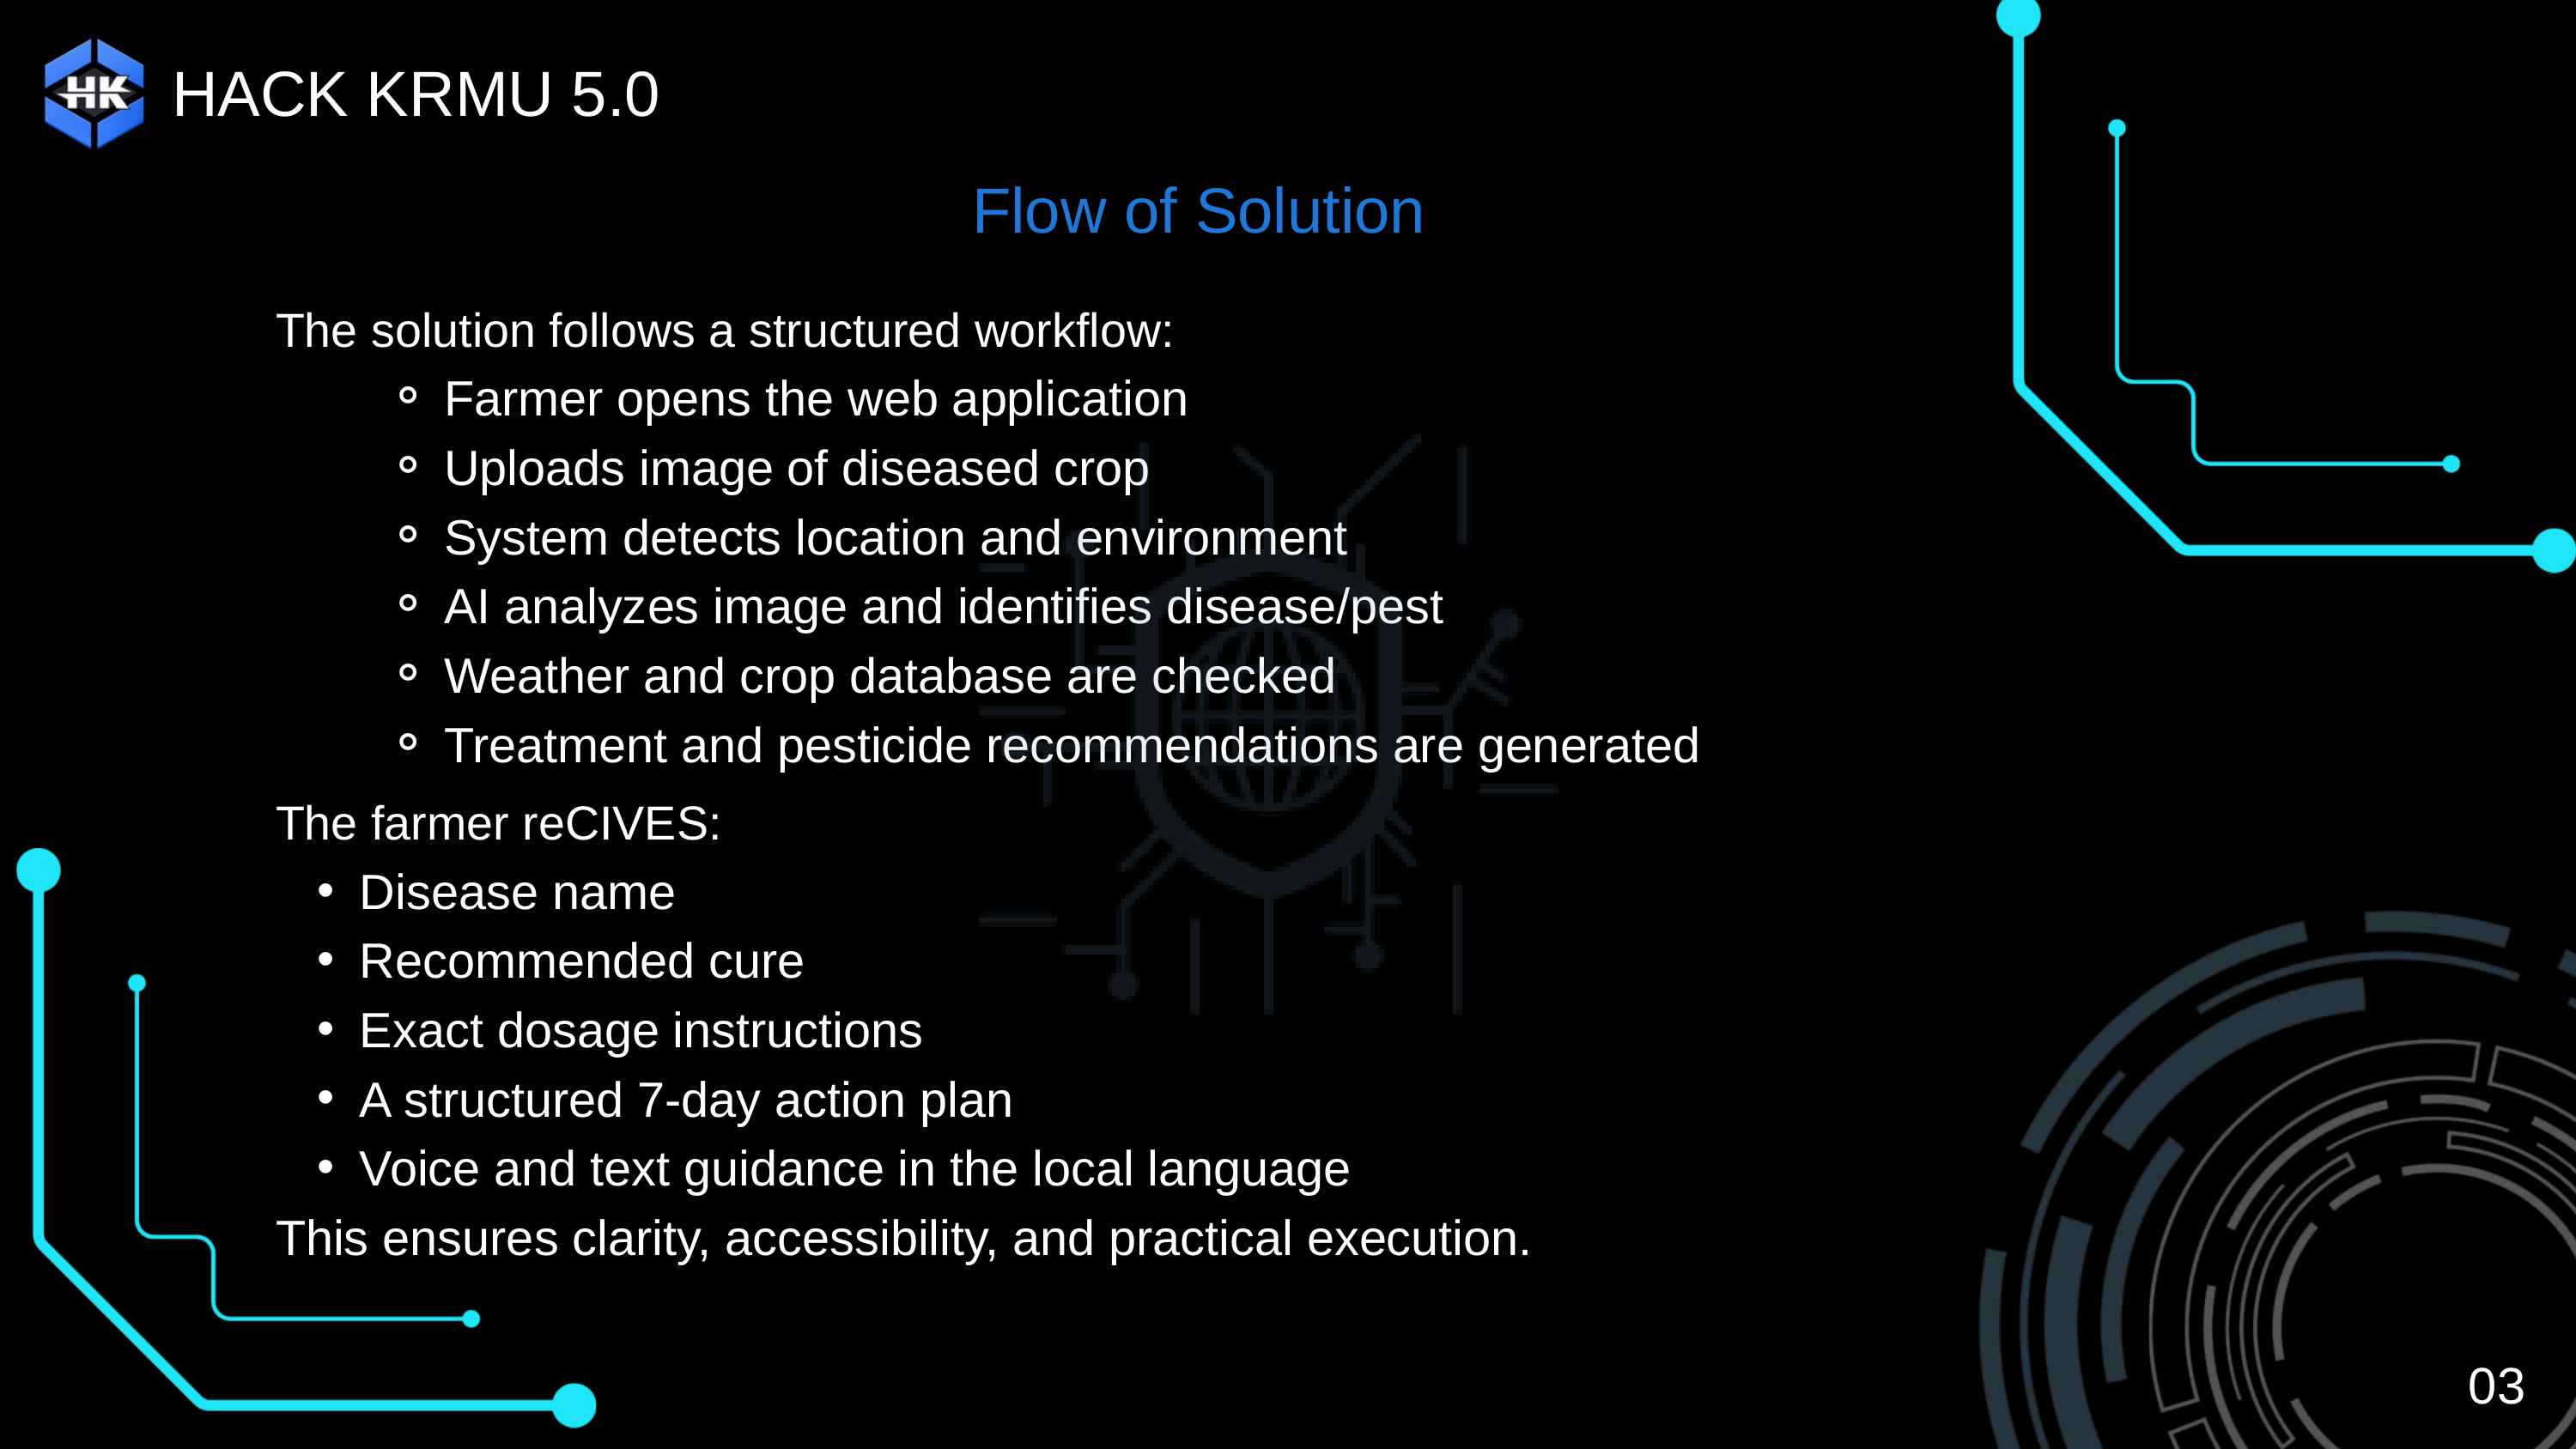

HACK KRMU 5.0
Flow of Solution
The solution follows a structured workflow:
Farmer opens the web application
Uploads image of diseased crop
System detects location and environment
AI analyzes image and identifies disease/pest
Weather and crop database are checked
Treatment and pesticide recommendations are generated

The farmer reCIVES:
Disease name
Recommended cure
Exact dosage instructions
A structured 7-day action plan
Voice and text guidance in the local language
This ensures clarity, accessibility, and practical execution.

03